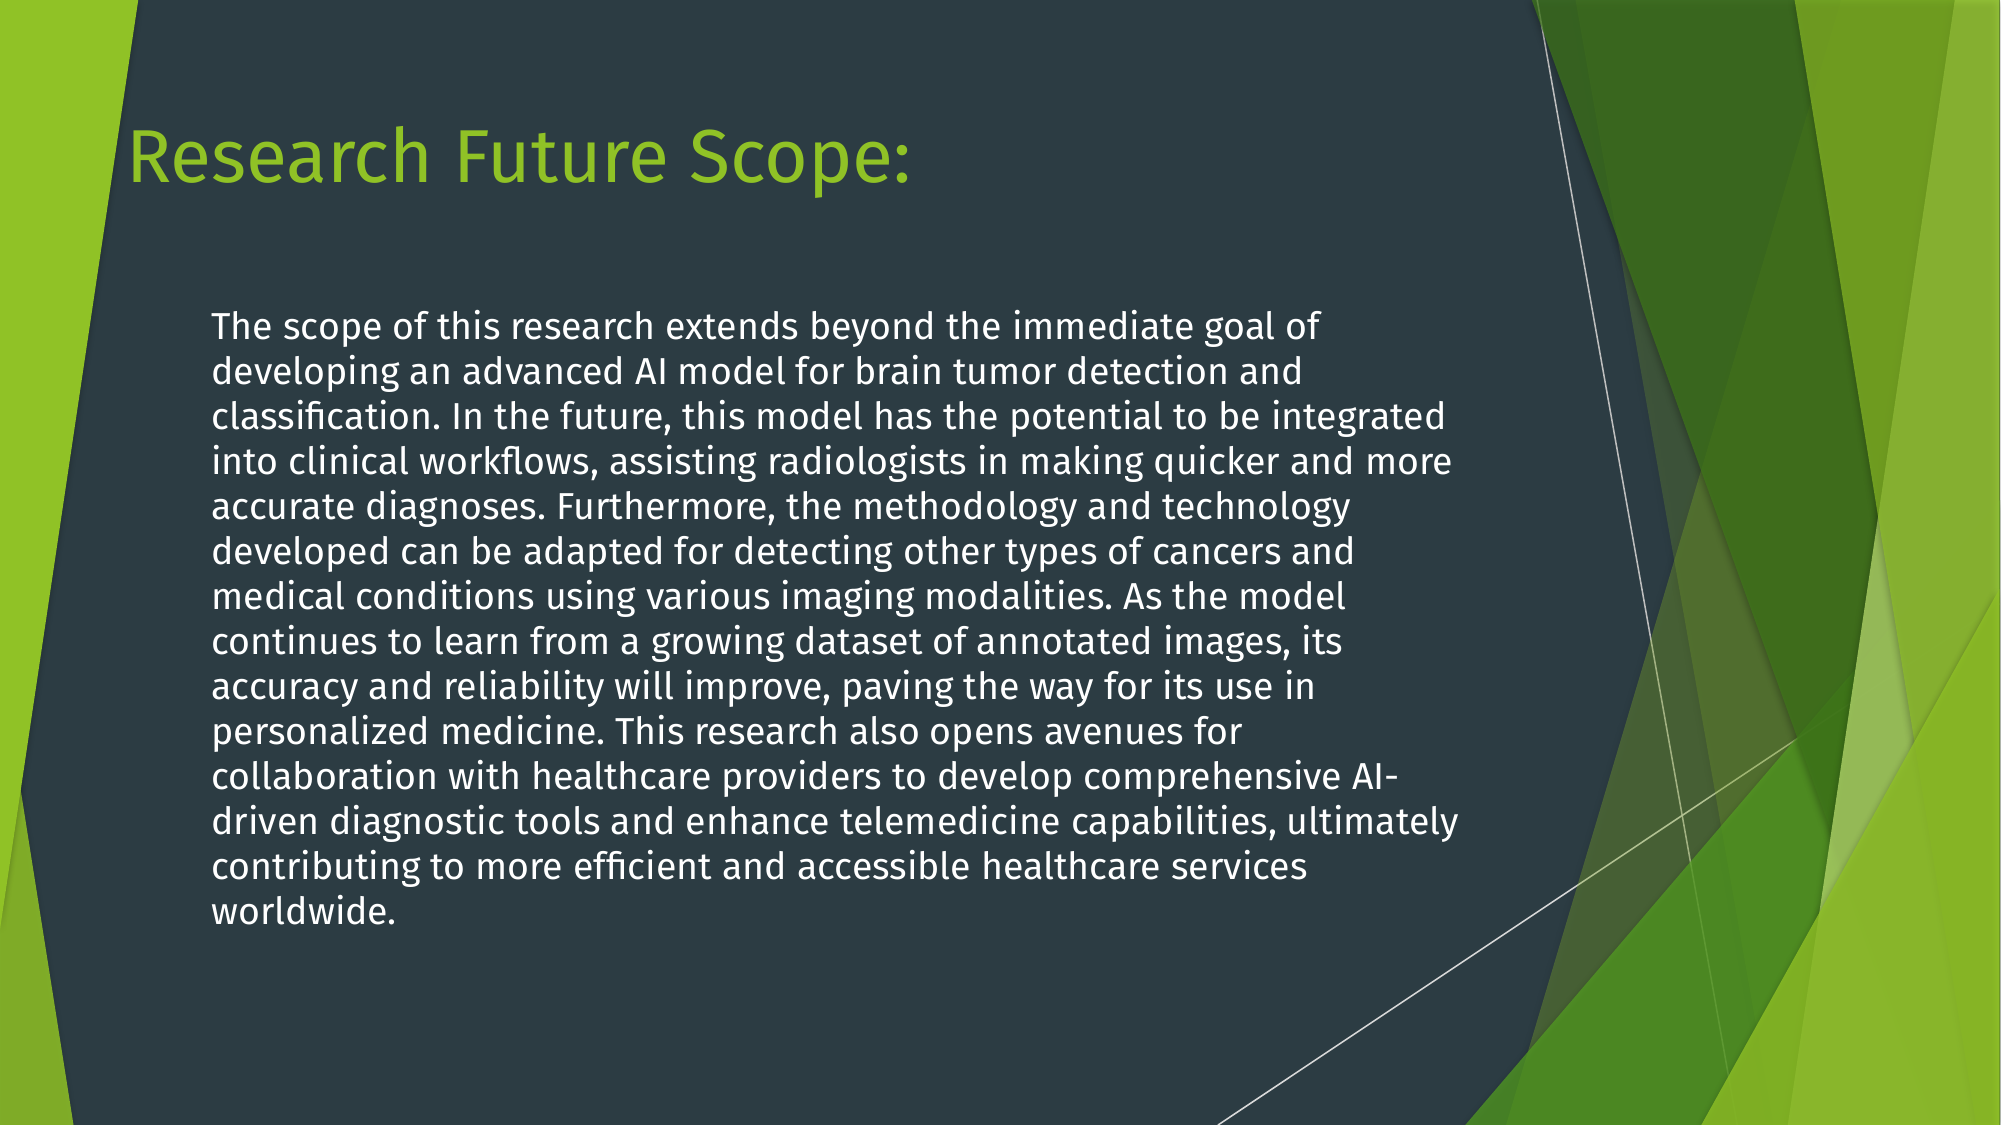

# Research Future Scope:
The scope of this research extends beyond the immediate goal of developing an advanced AI model for brain tumor detection and classification. In the future, this model has the potential to be integrated into clinical workflows, assisting radiologists in making quicker and more accurate diagnoses. Furthermore, the methodology and technology developed can be adapted for detecting other types of cancers and medical conditions using various imaging modalities. As the model continues to learn from a growing dataset of annotated images, its accuracy and reliability will improve, paving the way for its use in personalized medicine. This research also opens avenues for collaboration with healthcare providers to develop comprehensive AI-driven diagnostic tools and enhance telemedicine capabilities, ultimately contributing to more efficient and accessible healthcare services worldwide.